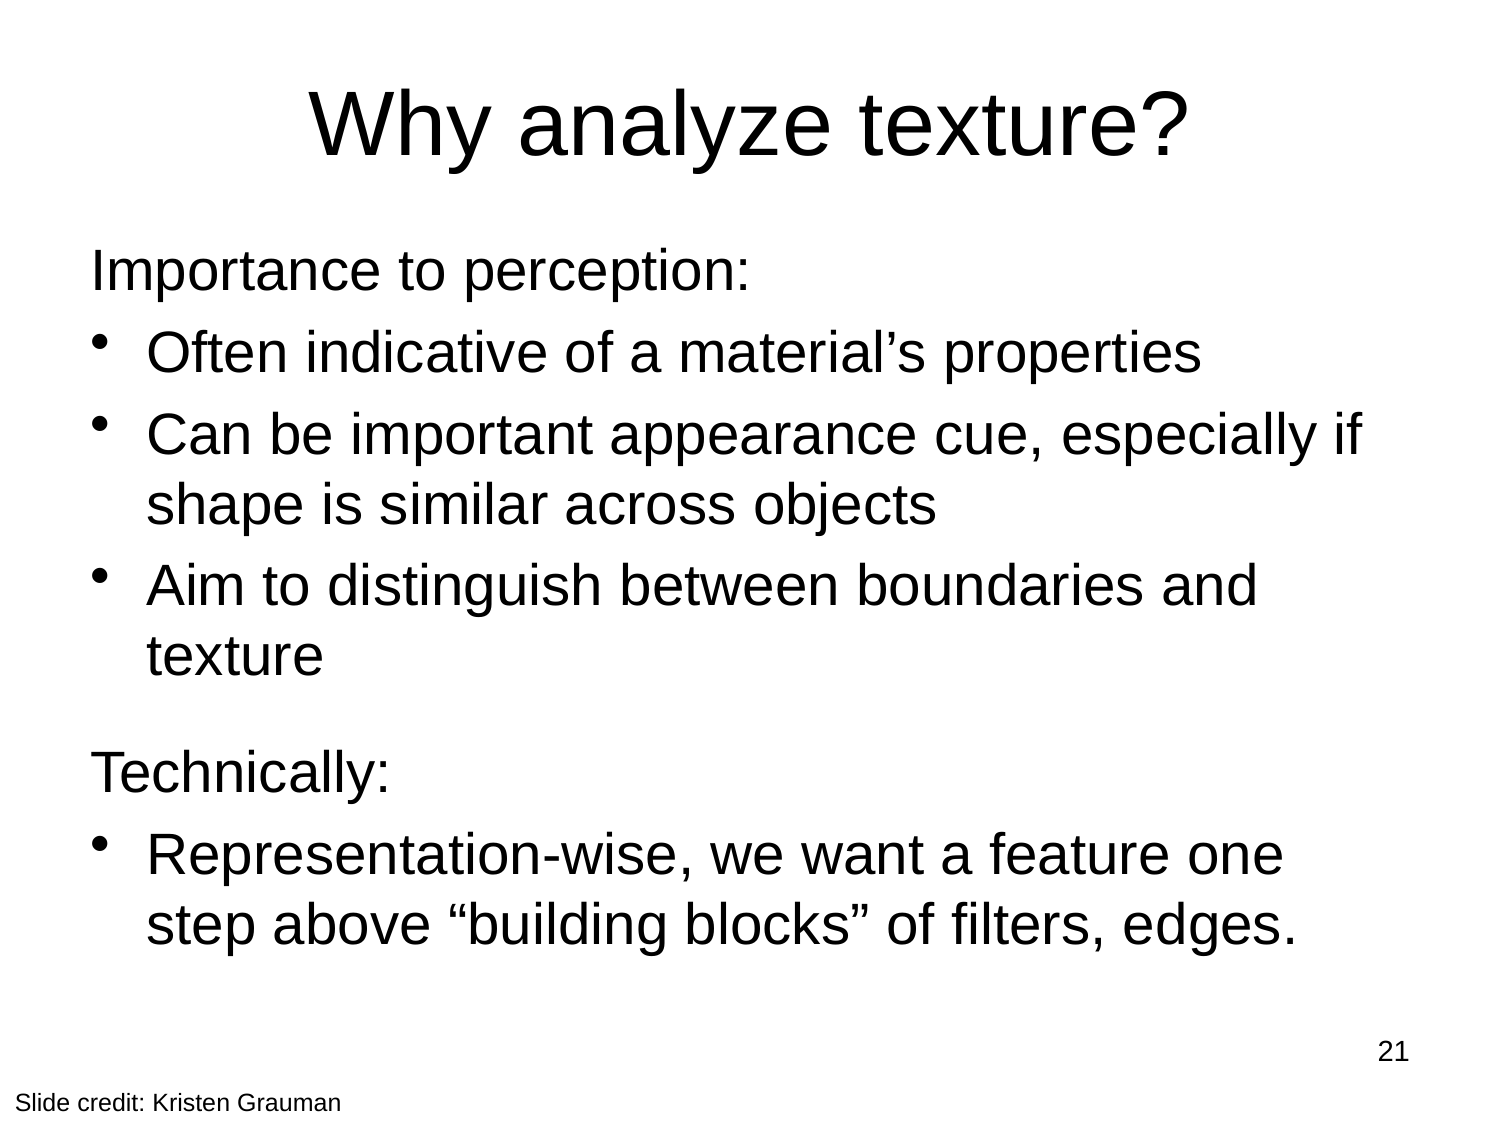

# Why analyze texture?
Importance to perception:
Often indicative of a material’s properties
Can be important appearance cue, especially if shape is similar across objects
Aim to distinguish between boundaries and texture

Technically:
Representation-wise, we want a feature one step above “building blocks” of filters, edges.
21
Slide credit: Kristen Grauman